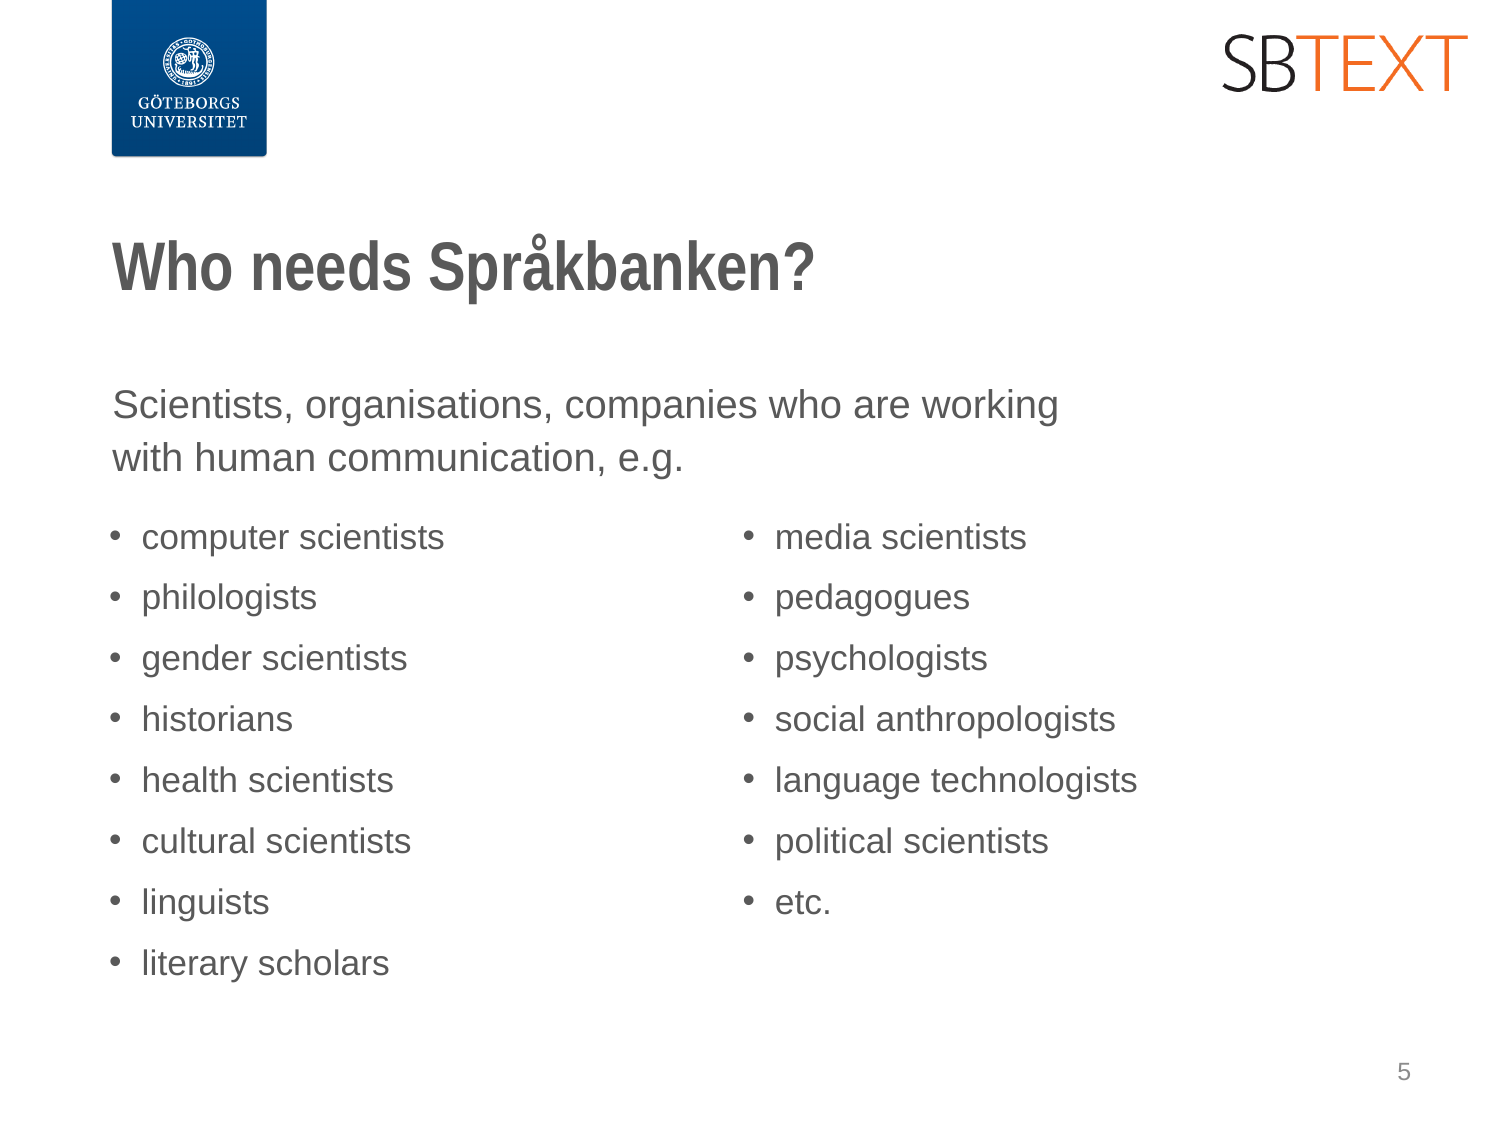

# Who needs Språkbanken?
Scientists, organisations, companies who are working
with human communication, e.g.
computer scientists
philologists
gender scientists
historians
health scientists
cultural scientists
linguists
literary scholars
media scientists
pedagogues
psychologists
social anthropologists
language technologists
political scientists
etc.
5